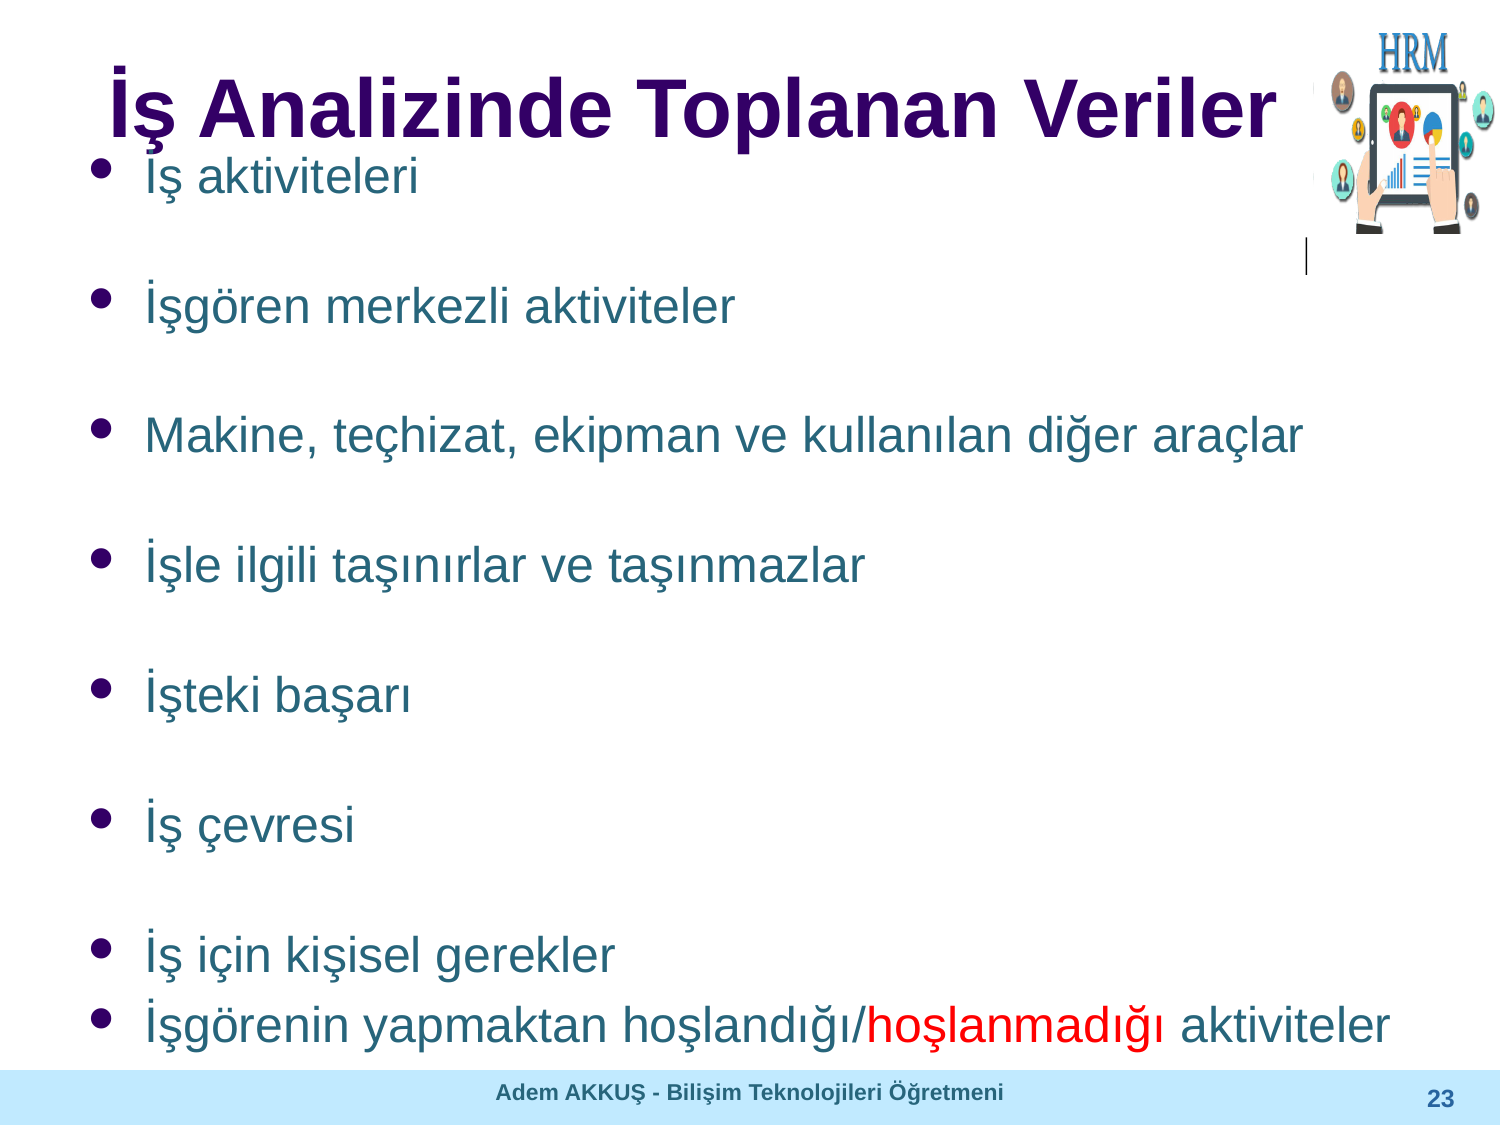

# İş Analizinde Toplanan Veriler
İş aktiviteleri
İşgören merkezli aktiviteler
Makine, teçhizat, ekipman ve kullanılan diğer araçlar
İşle ilgili taşınırlar ve taşınmazlar
İşteki başarı
İş çevresi
İş için kişisel gerekler
İşgörenin yapmaktan hoşlandığı/hoşlanmadığı aktiviteler
Adem AKKUŞ - Bilişim Teknolojileri Öğretmeni
23